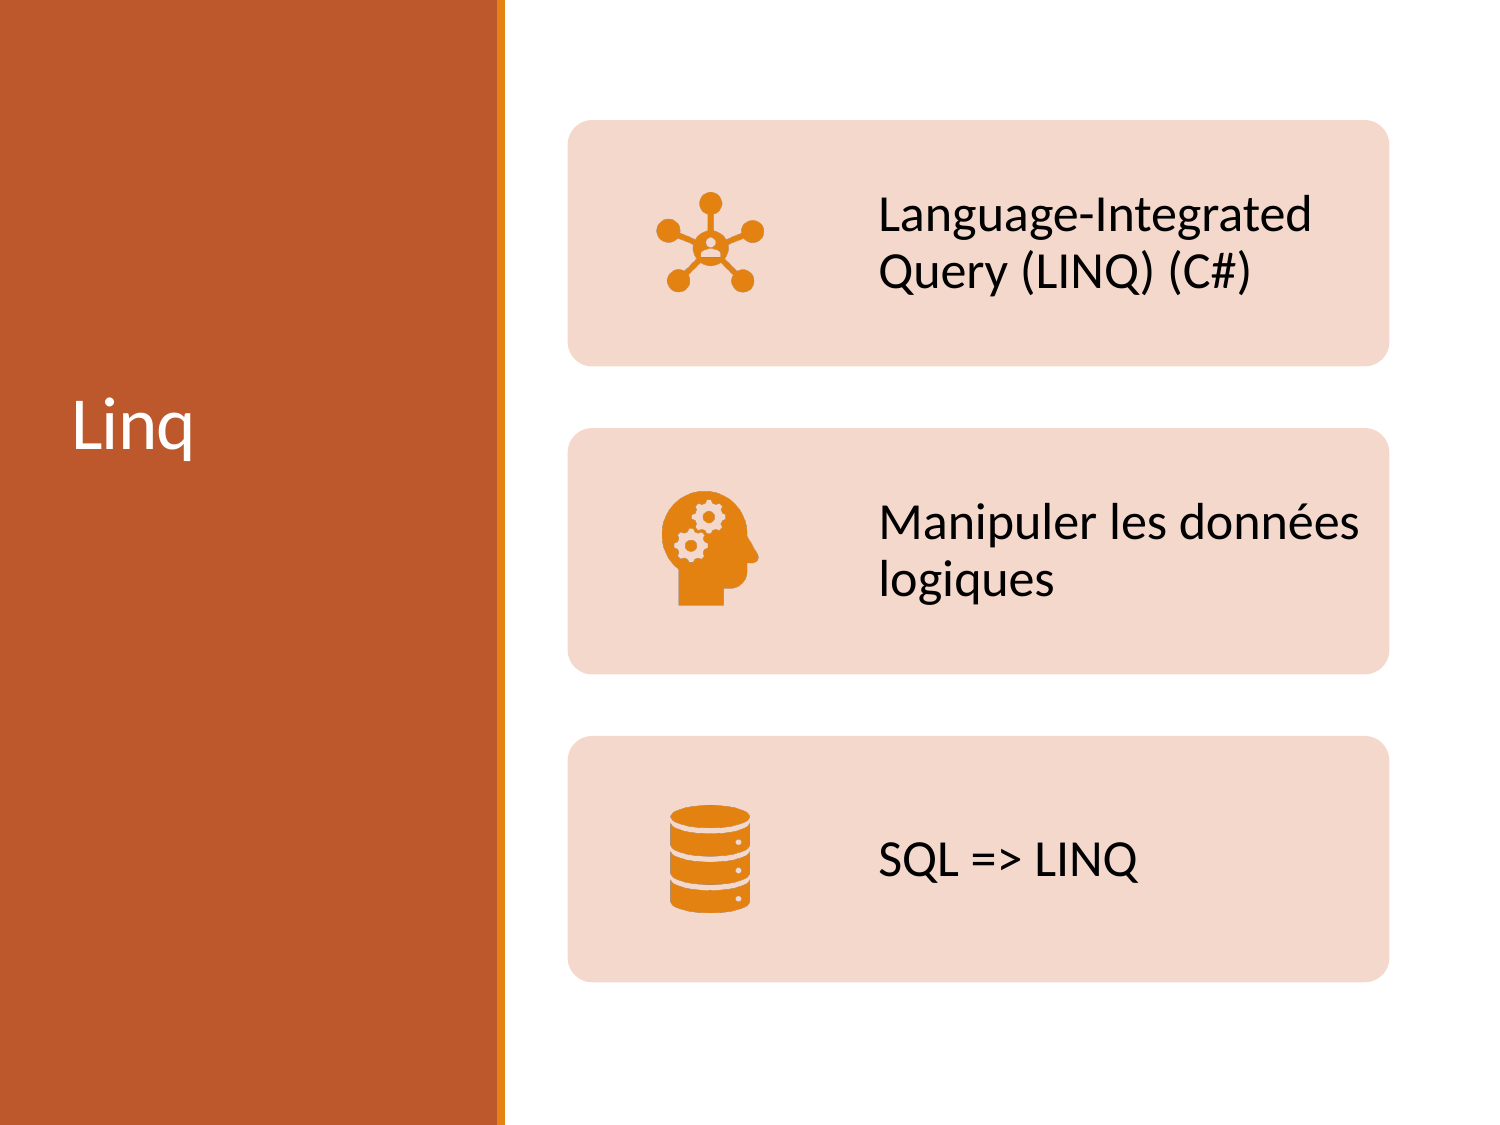

# Linq
Language-Integrated Query (LINQ) (C#)
Manipuler les données logiques
SQL => LINQ